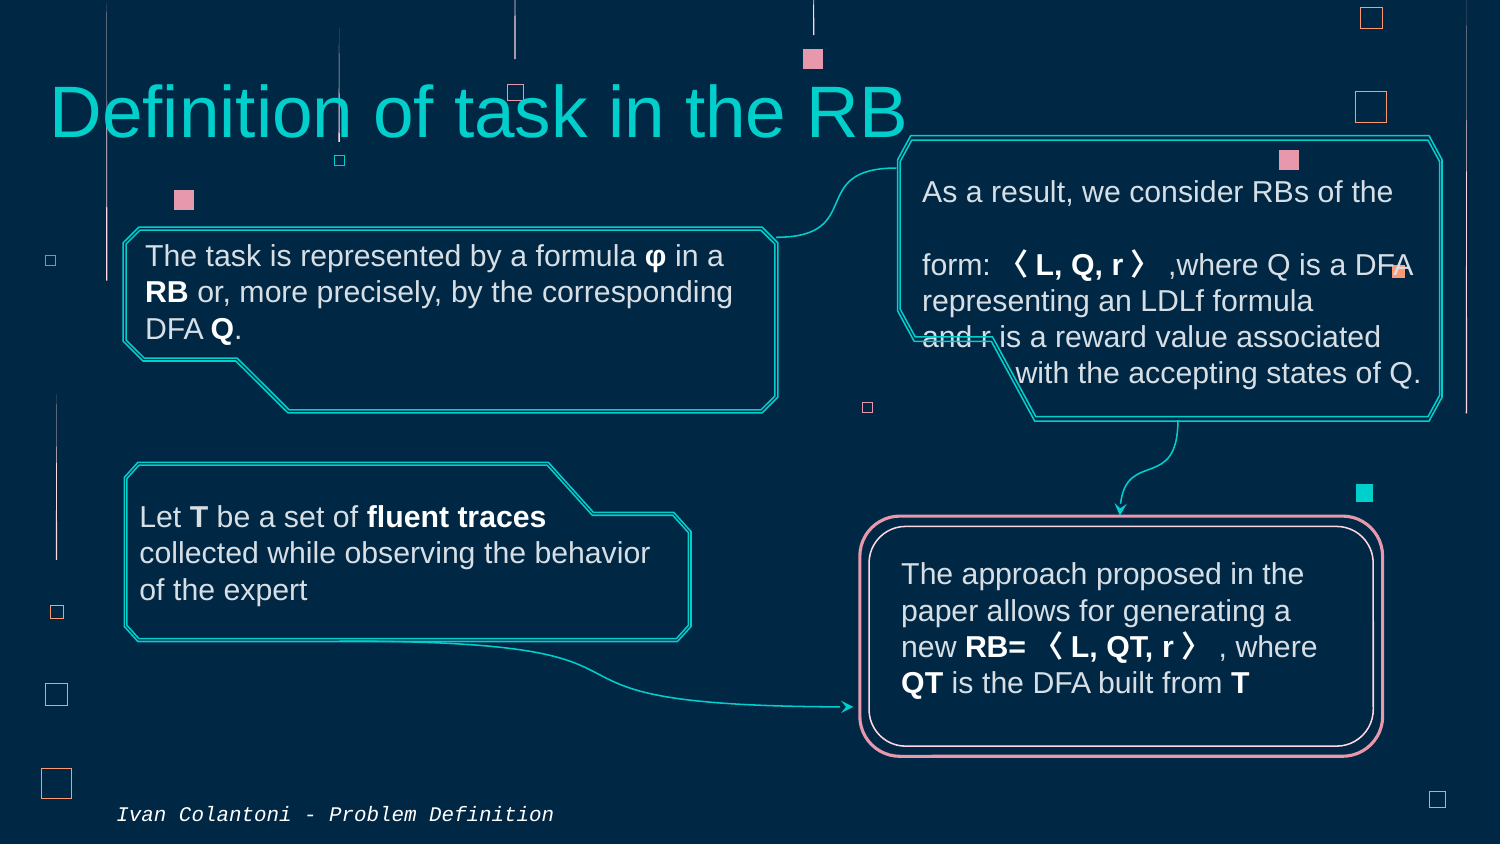

# Definition of task in the RB

        As a result, we consider RBs of the
        form:〈L, Q, r〉,where Q is a DFA
        representing an LDLf formula
        and r is a reward value associated
                   with the accepting states of Q.

The task is represented by a formula φ in a RB or, more precisely, by the corresponding DFA Q.

The approach proposed in the paper allows for generating a new RB=〈L, QT, r〉, where QT is the DFA built from T

Let T be a set of fluent traces
collected while observing the behavior
of the expert

Ivan Colantoni - Problem Definition